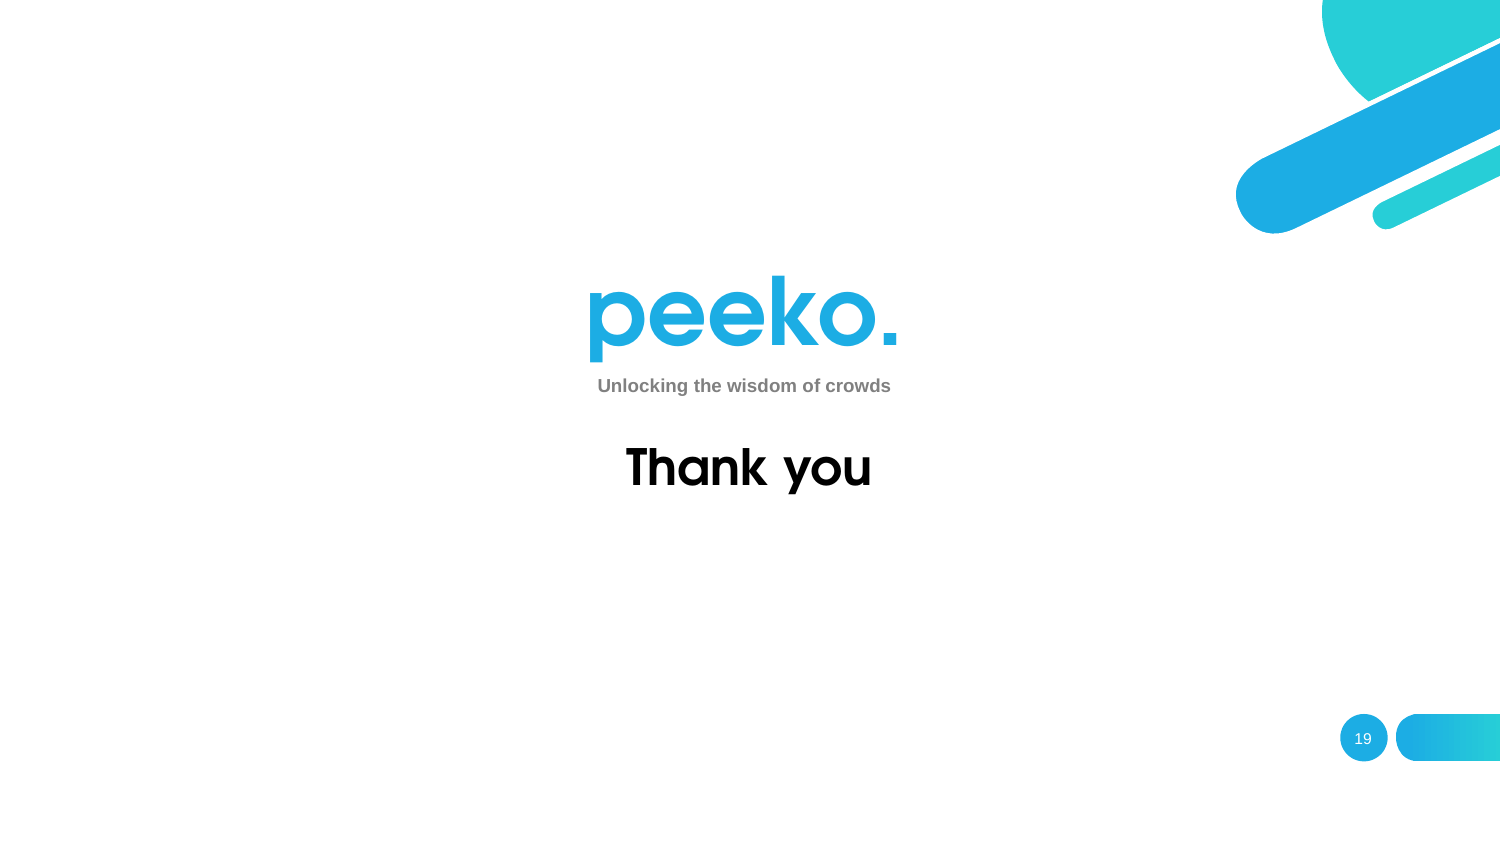

peeko.
Unlocking the wisdom of crowds
Thank you
19